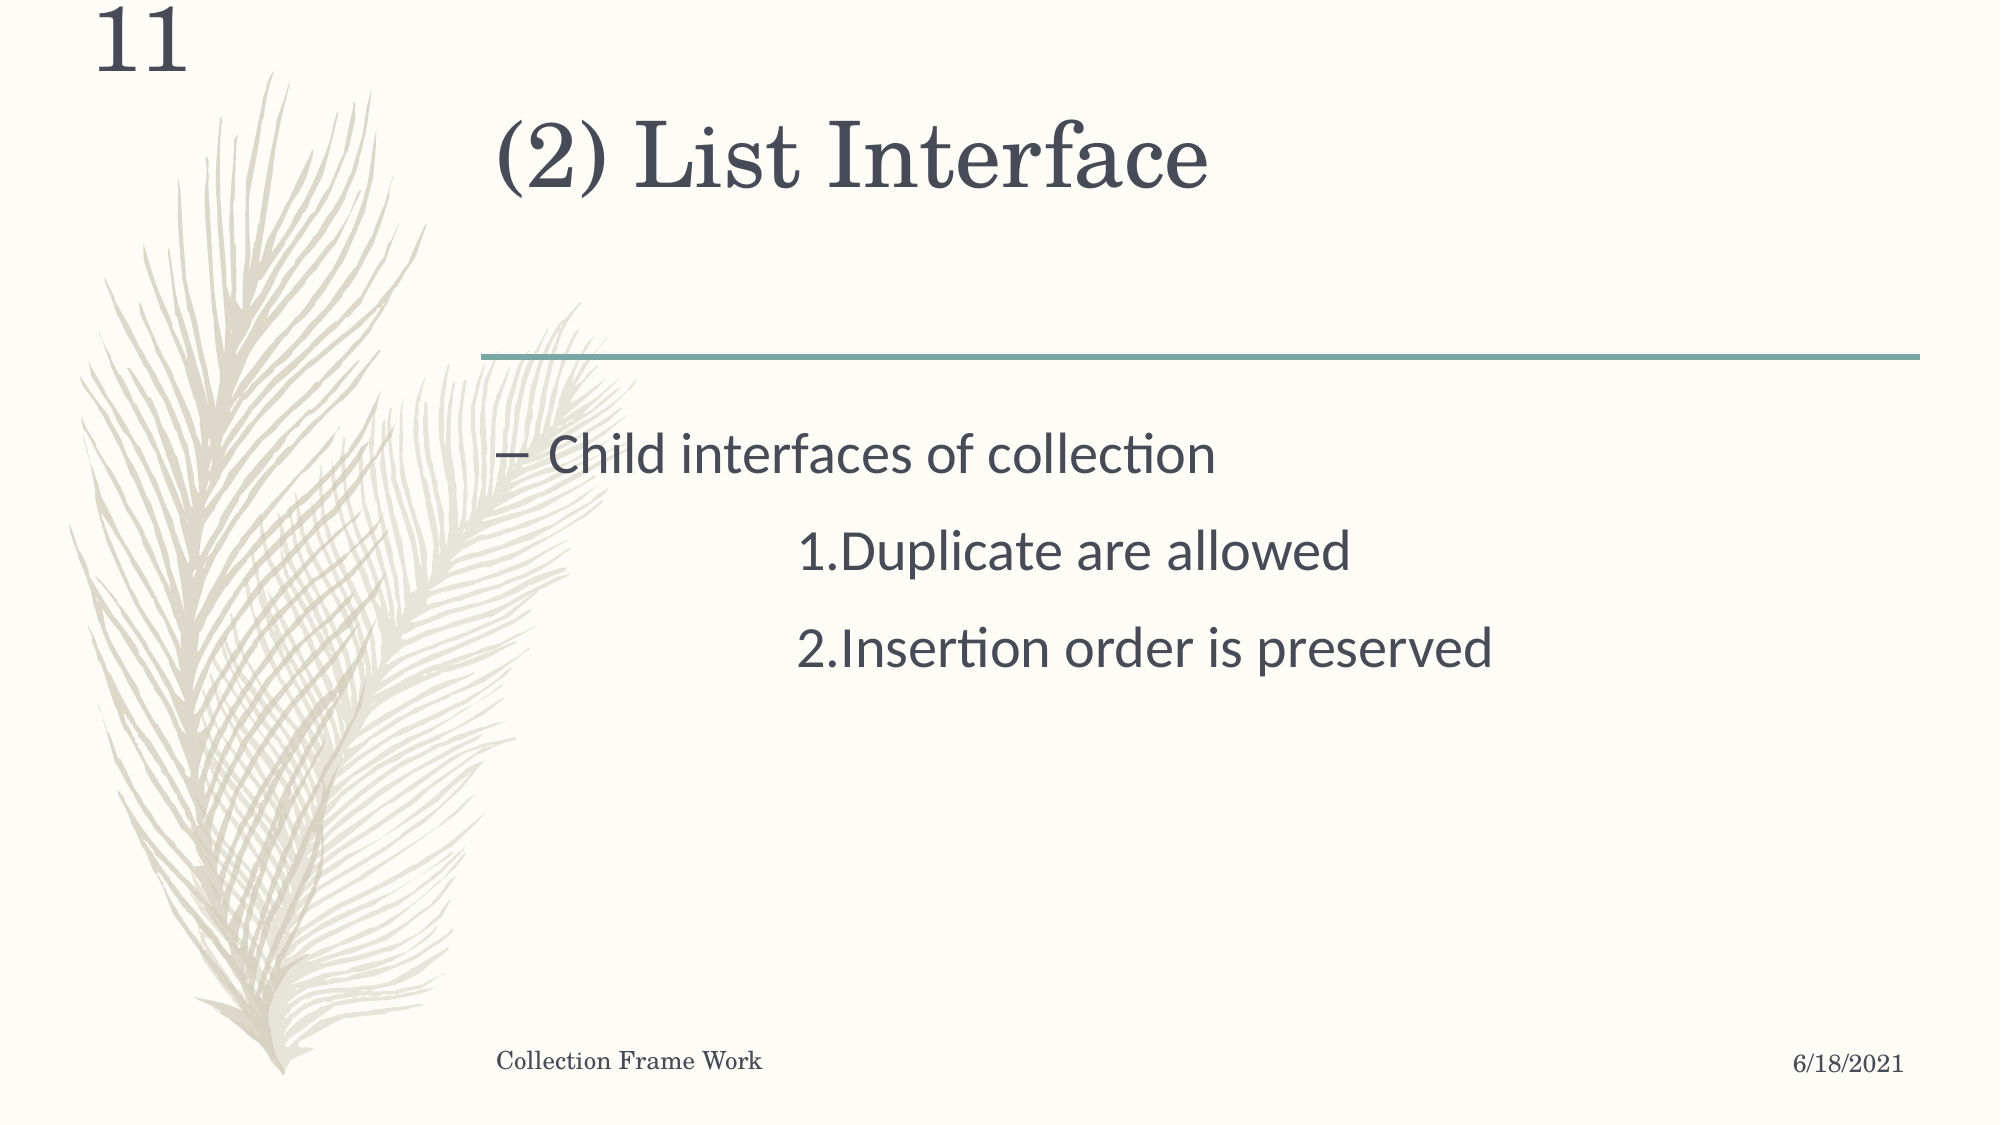

11
# (2) List Interface
Child interfaces of collection
		1.Duplicate are allowed
		2.Insertion order is preserved

Collection Frame Work
6/18/2021